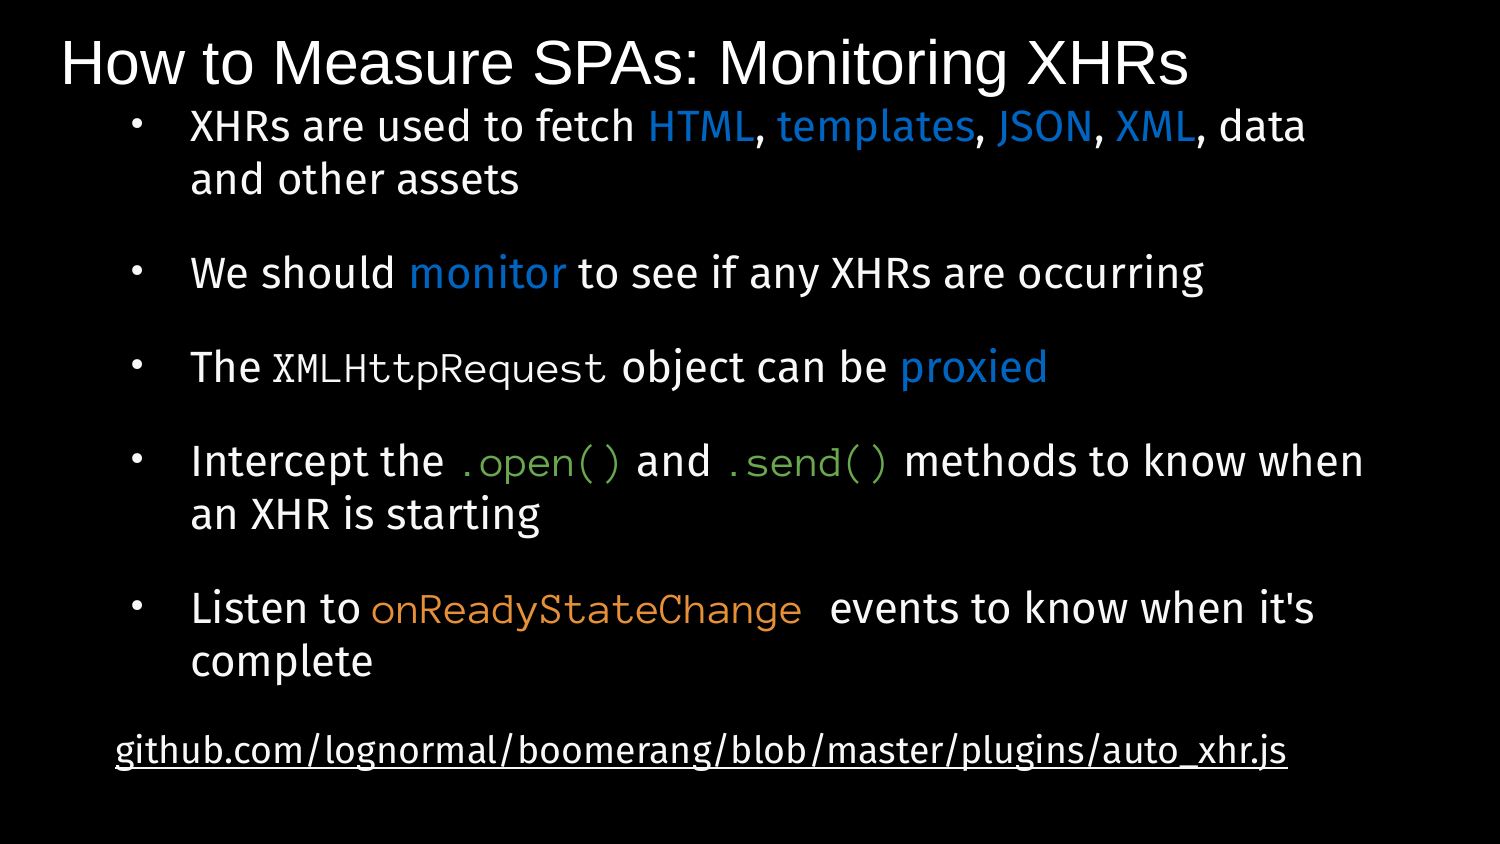

# How to Measure SPAs: Monitoring XHRs
XHRs are used to fetch HTML, templates, JSON, XML, data and other assets
We should monitor to see if any XHRs are occurring
The XMLHttpRequest object can be proxied
Intercept the .open() and .send() methods to know when an XHR is starting
Listen to onReadyStateChange events to know when it's complete
github.com/lognormal/boomerang/blob/master/plugins/auto_xhr.js